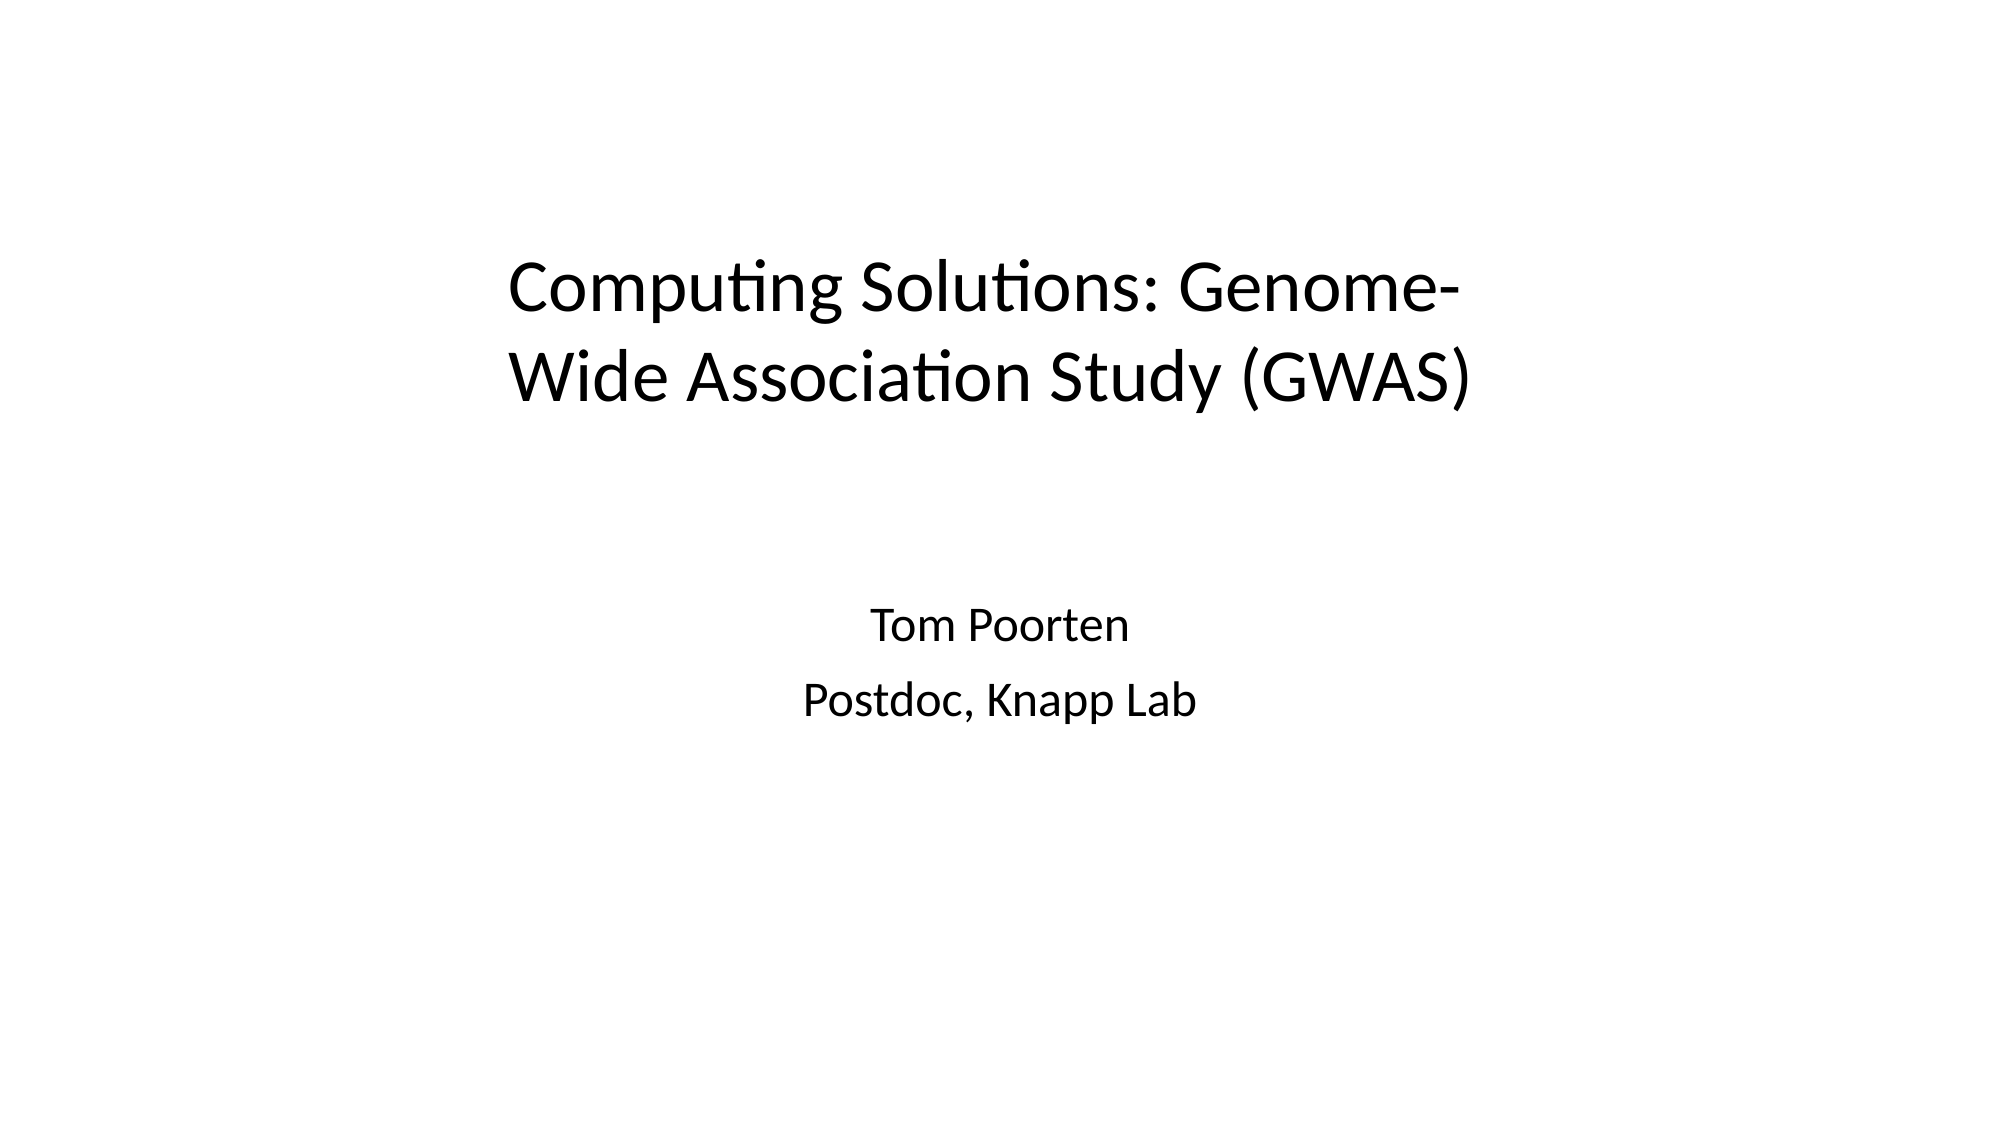

Computing Solutions: Genome-
Wide Association Study (GWAS)
Tom Poorten
Postdoc, Knapp Lab